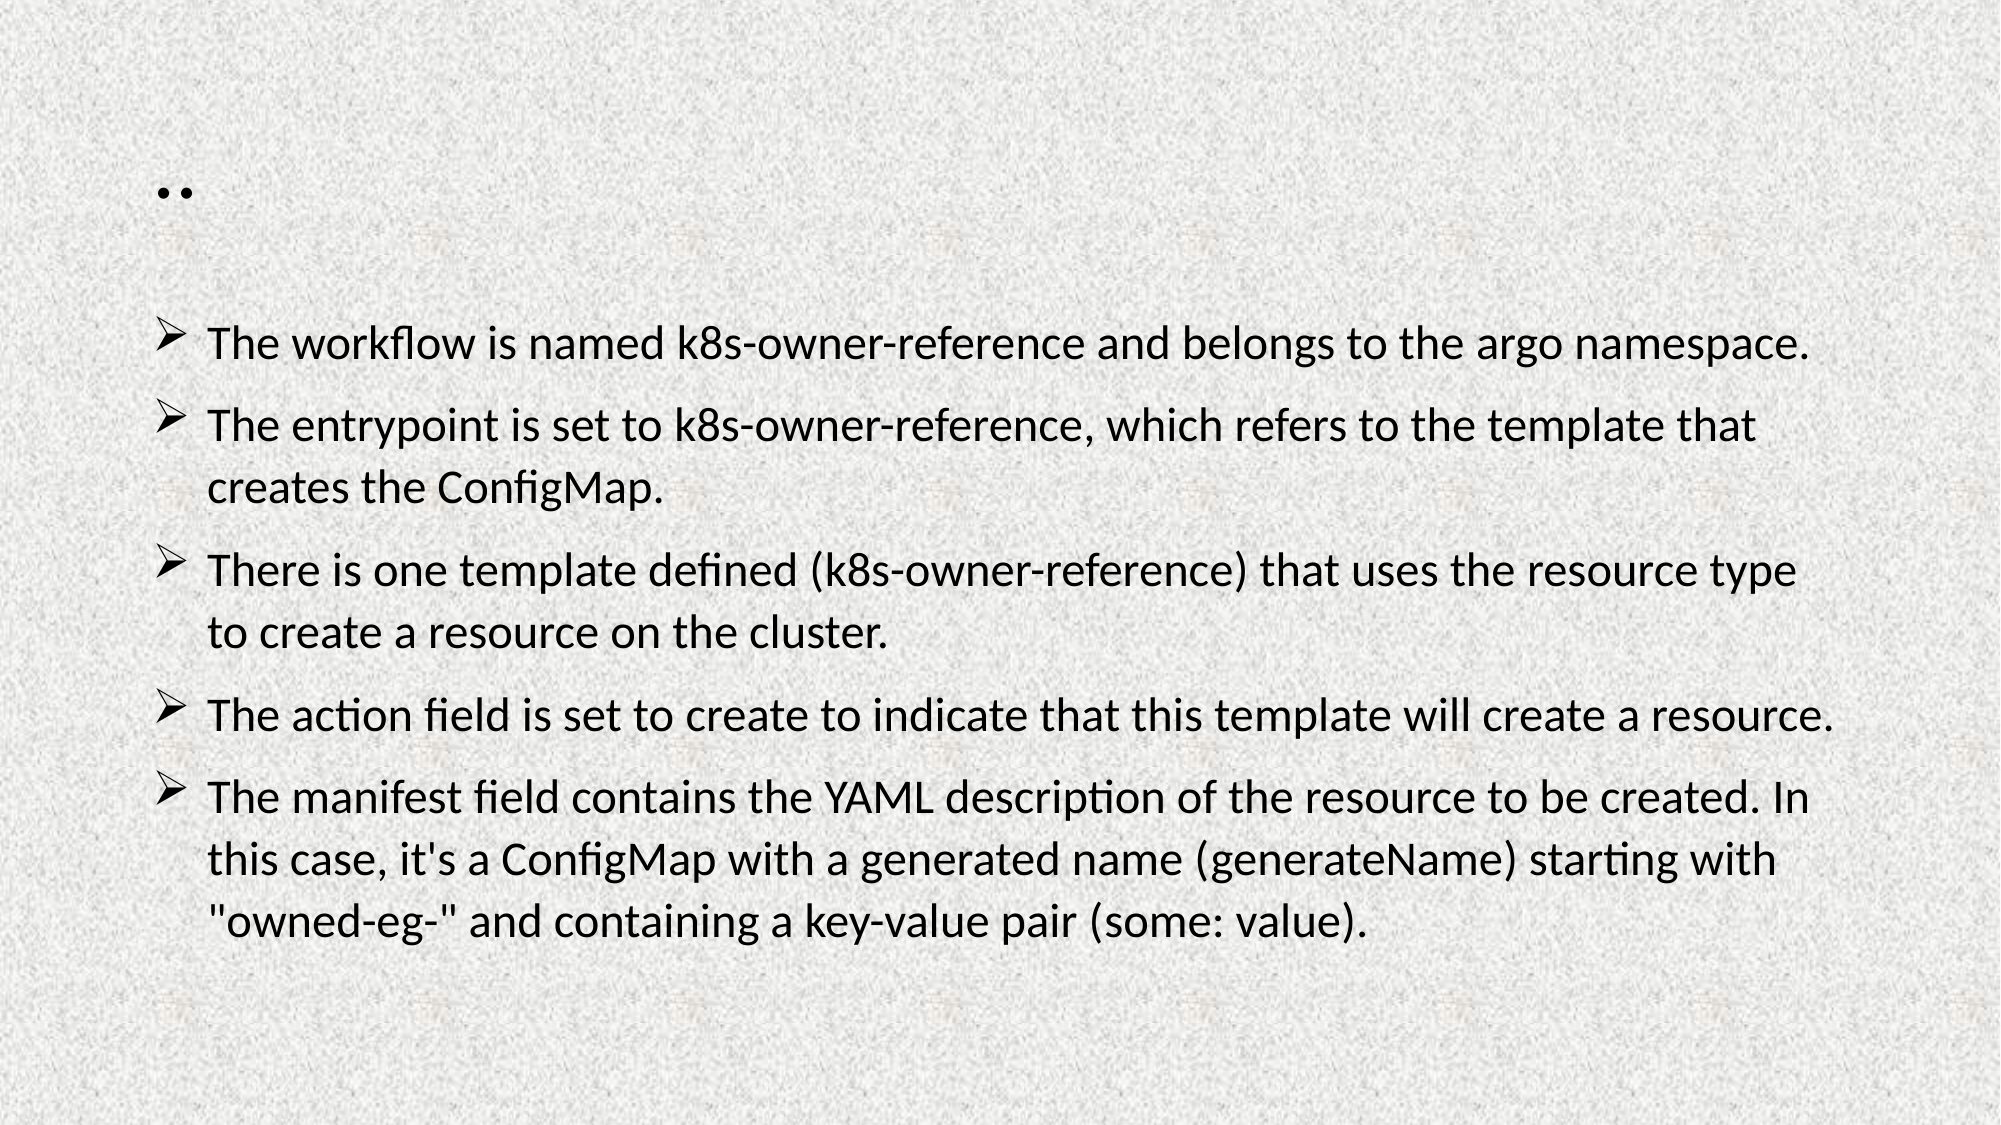

# ..
The workflow is named k8s-owner-reference and belongs to the argo namespace.
The entrypoint is set to k8s-owner-reference, which refers to the template that creates the ConfigMap.
There is one template defined (k8s-owner-reference) that uses the resource type to create a resource on the cluster.
The action field is set to create to indicate that this template will create a resource.
The manifest field contains the YAML description of the resource to be created. In this case, it's a ConfigMap with a generated name (generateName) starting with "owned-eg-" and containing a key-value pair (some: value).